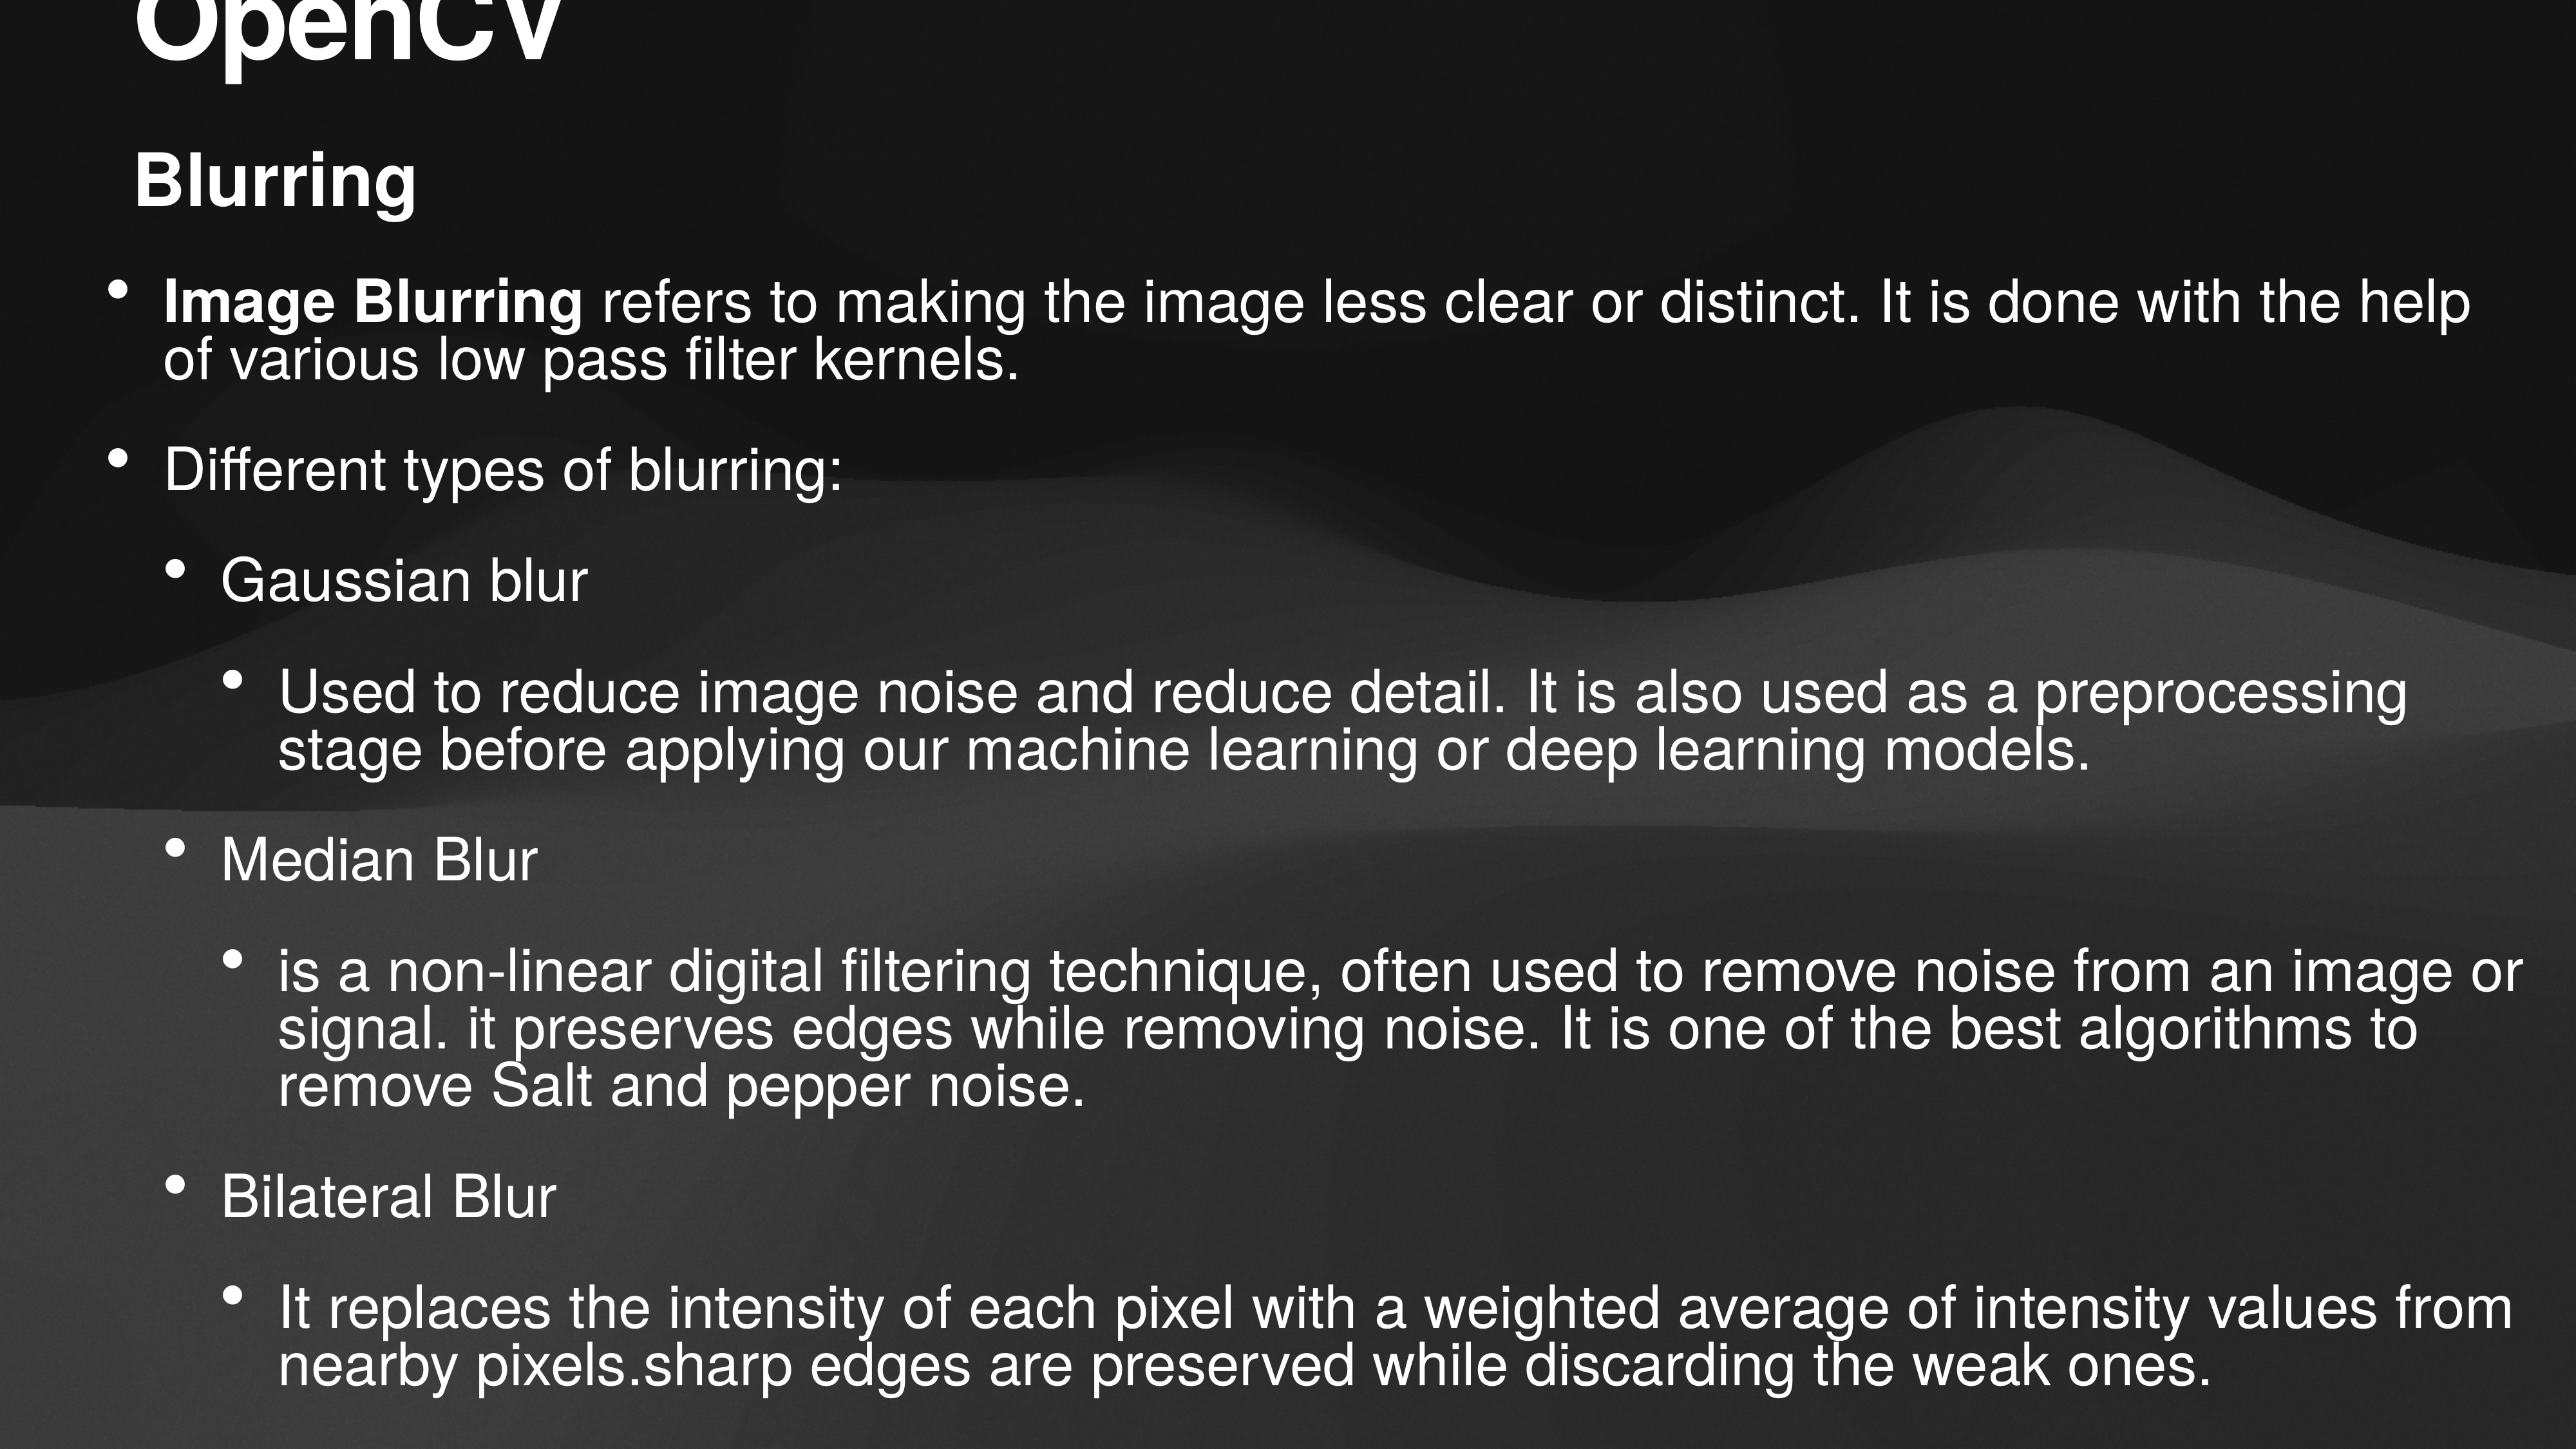

# OpenCV
Blurring
Image Blurring refers to making the image less clear or distinct. It is done with the help of various low pass filter kernels.
Different types of blurring:
Gaussian blur
Used to reduce image noise and reduce detail. It is also used as a preprocessing stage before applying our machine learning or deep learning models.
Median Blur
is a non-linear digital filtering technique, often used to remove noise from an image or signal. it preserves edges while removing noise. It is one of the best algorithms to remove Salt and pepper noise.
Bilateral Blur
It replaces the intensity of each pixel with a weighted average of intensity values from nearby pixels.sharp edges are preserved while discarding the weak ones.